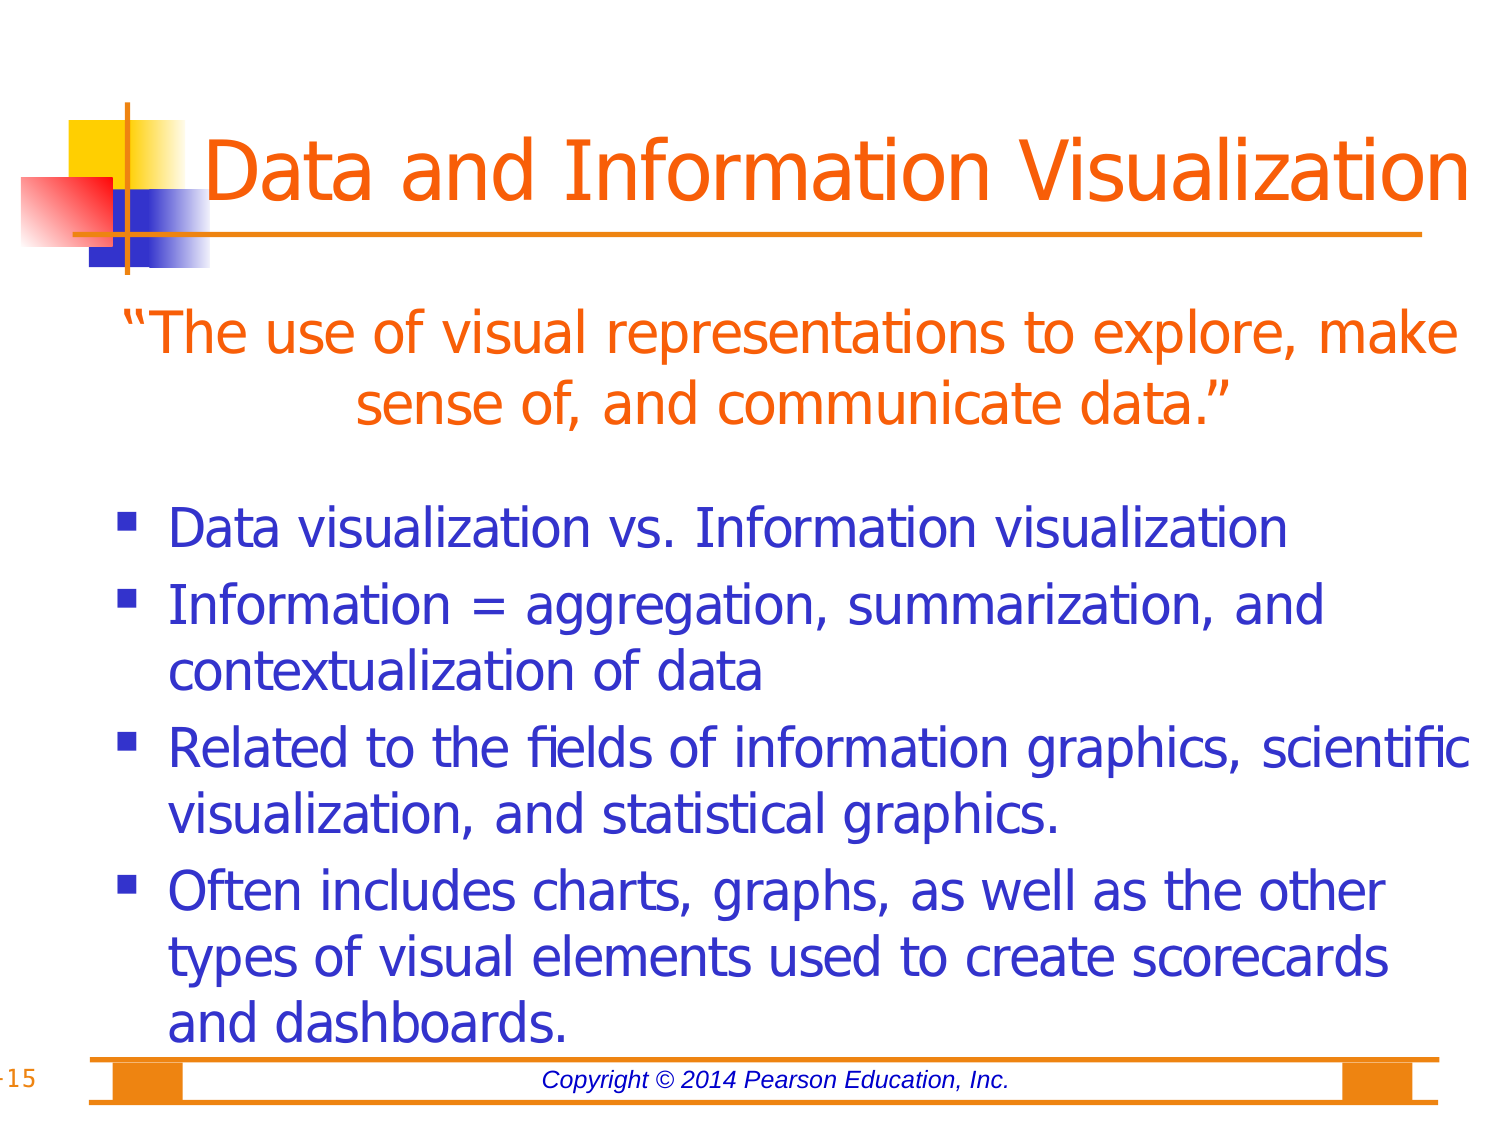

# Data and Information Visualization
“The use of visual representations to explore, make sense of, and communicate data.”

Data visualization vs. Information visualization
Information = aggregation, summarization, and contextualization of data
Related to the fields of information graphics, scientific visualization, and statistical graphics.
Often includes charts, graphs, as well as the other types of visual elements used to create scorecards and dashboards.